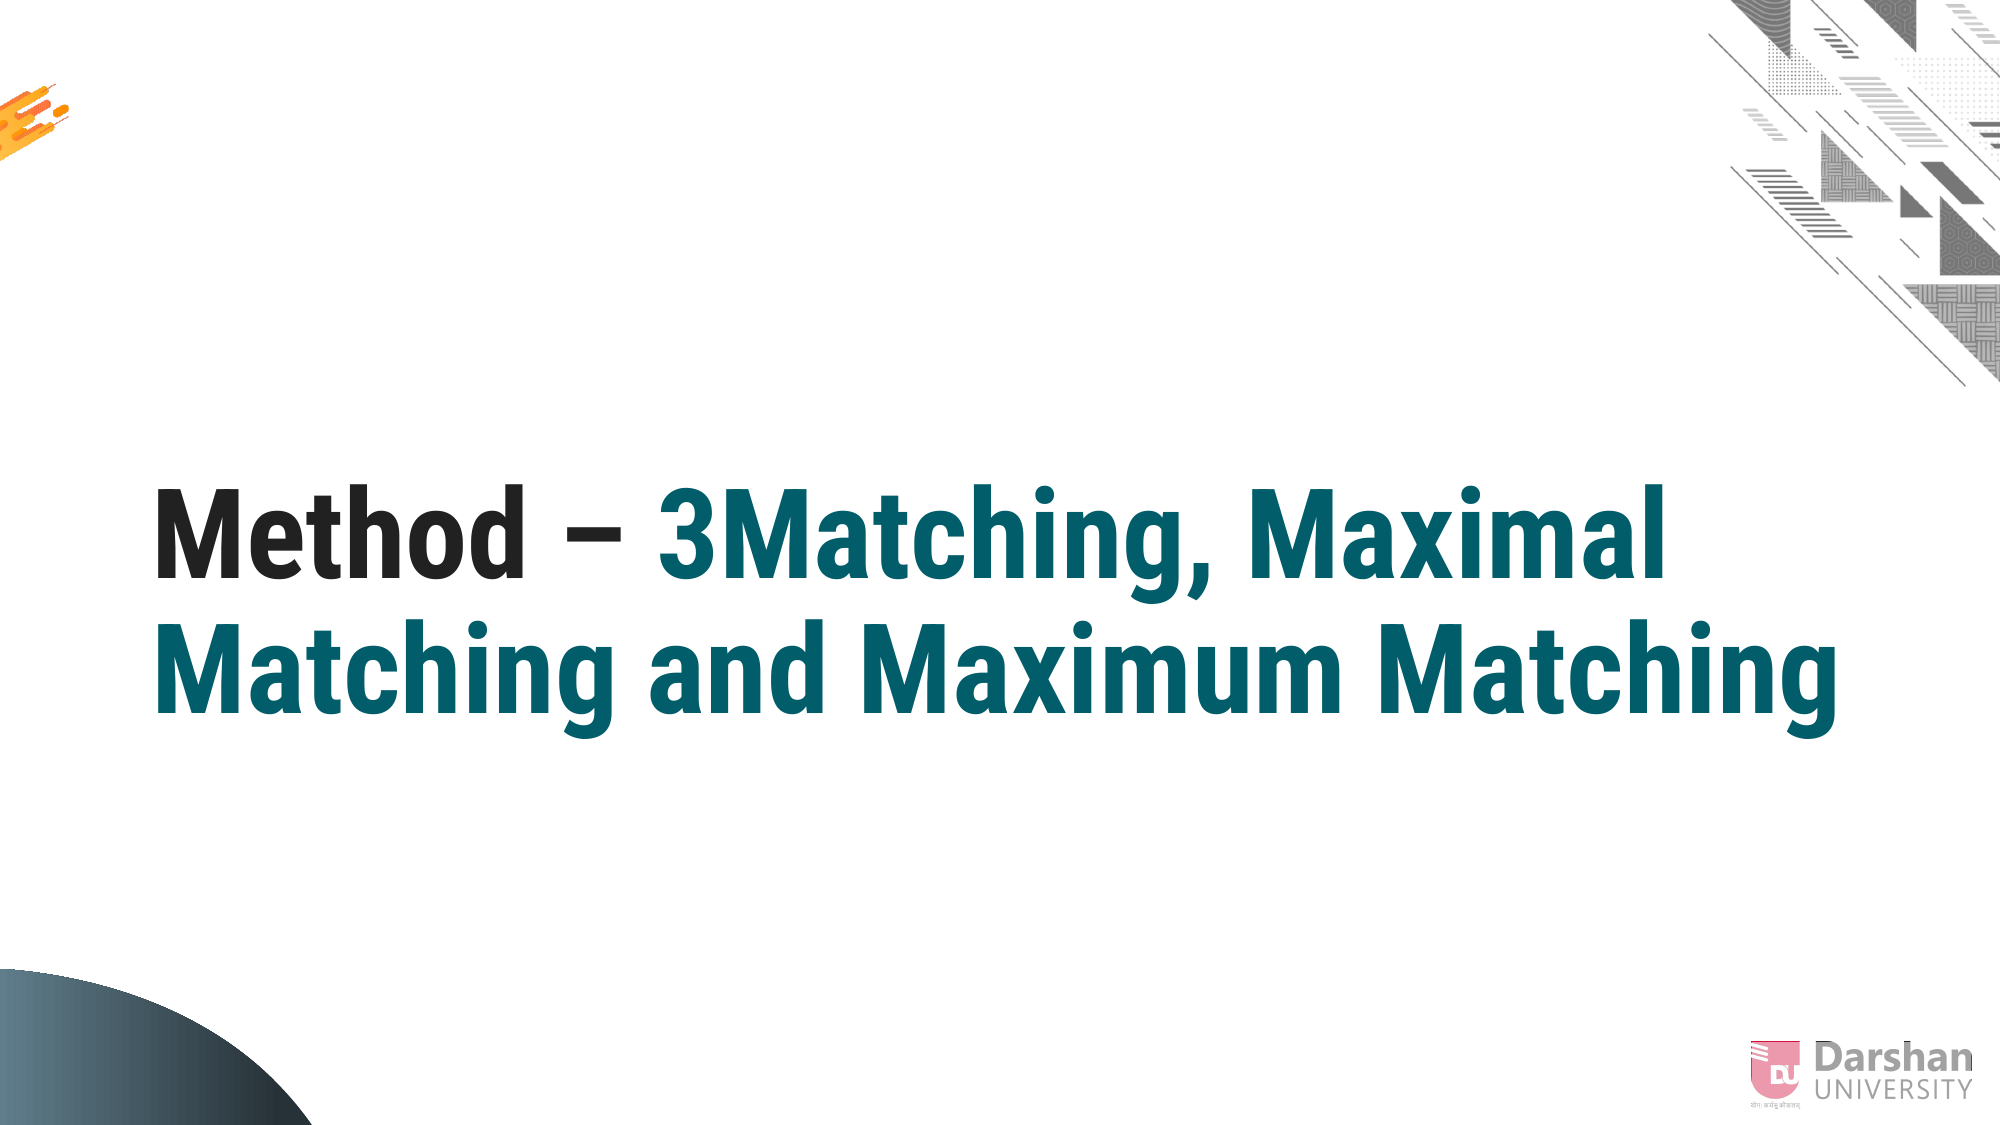

# Method – 3 Matching, Maximal Matching and Maximum Matching